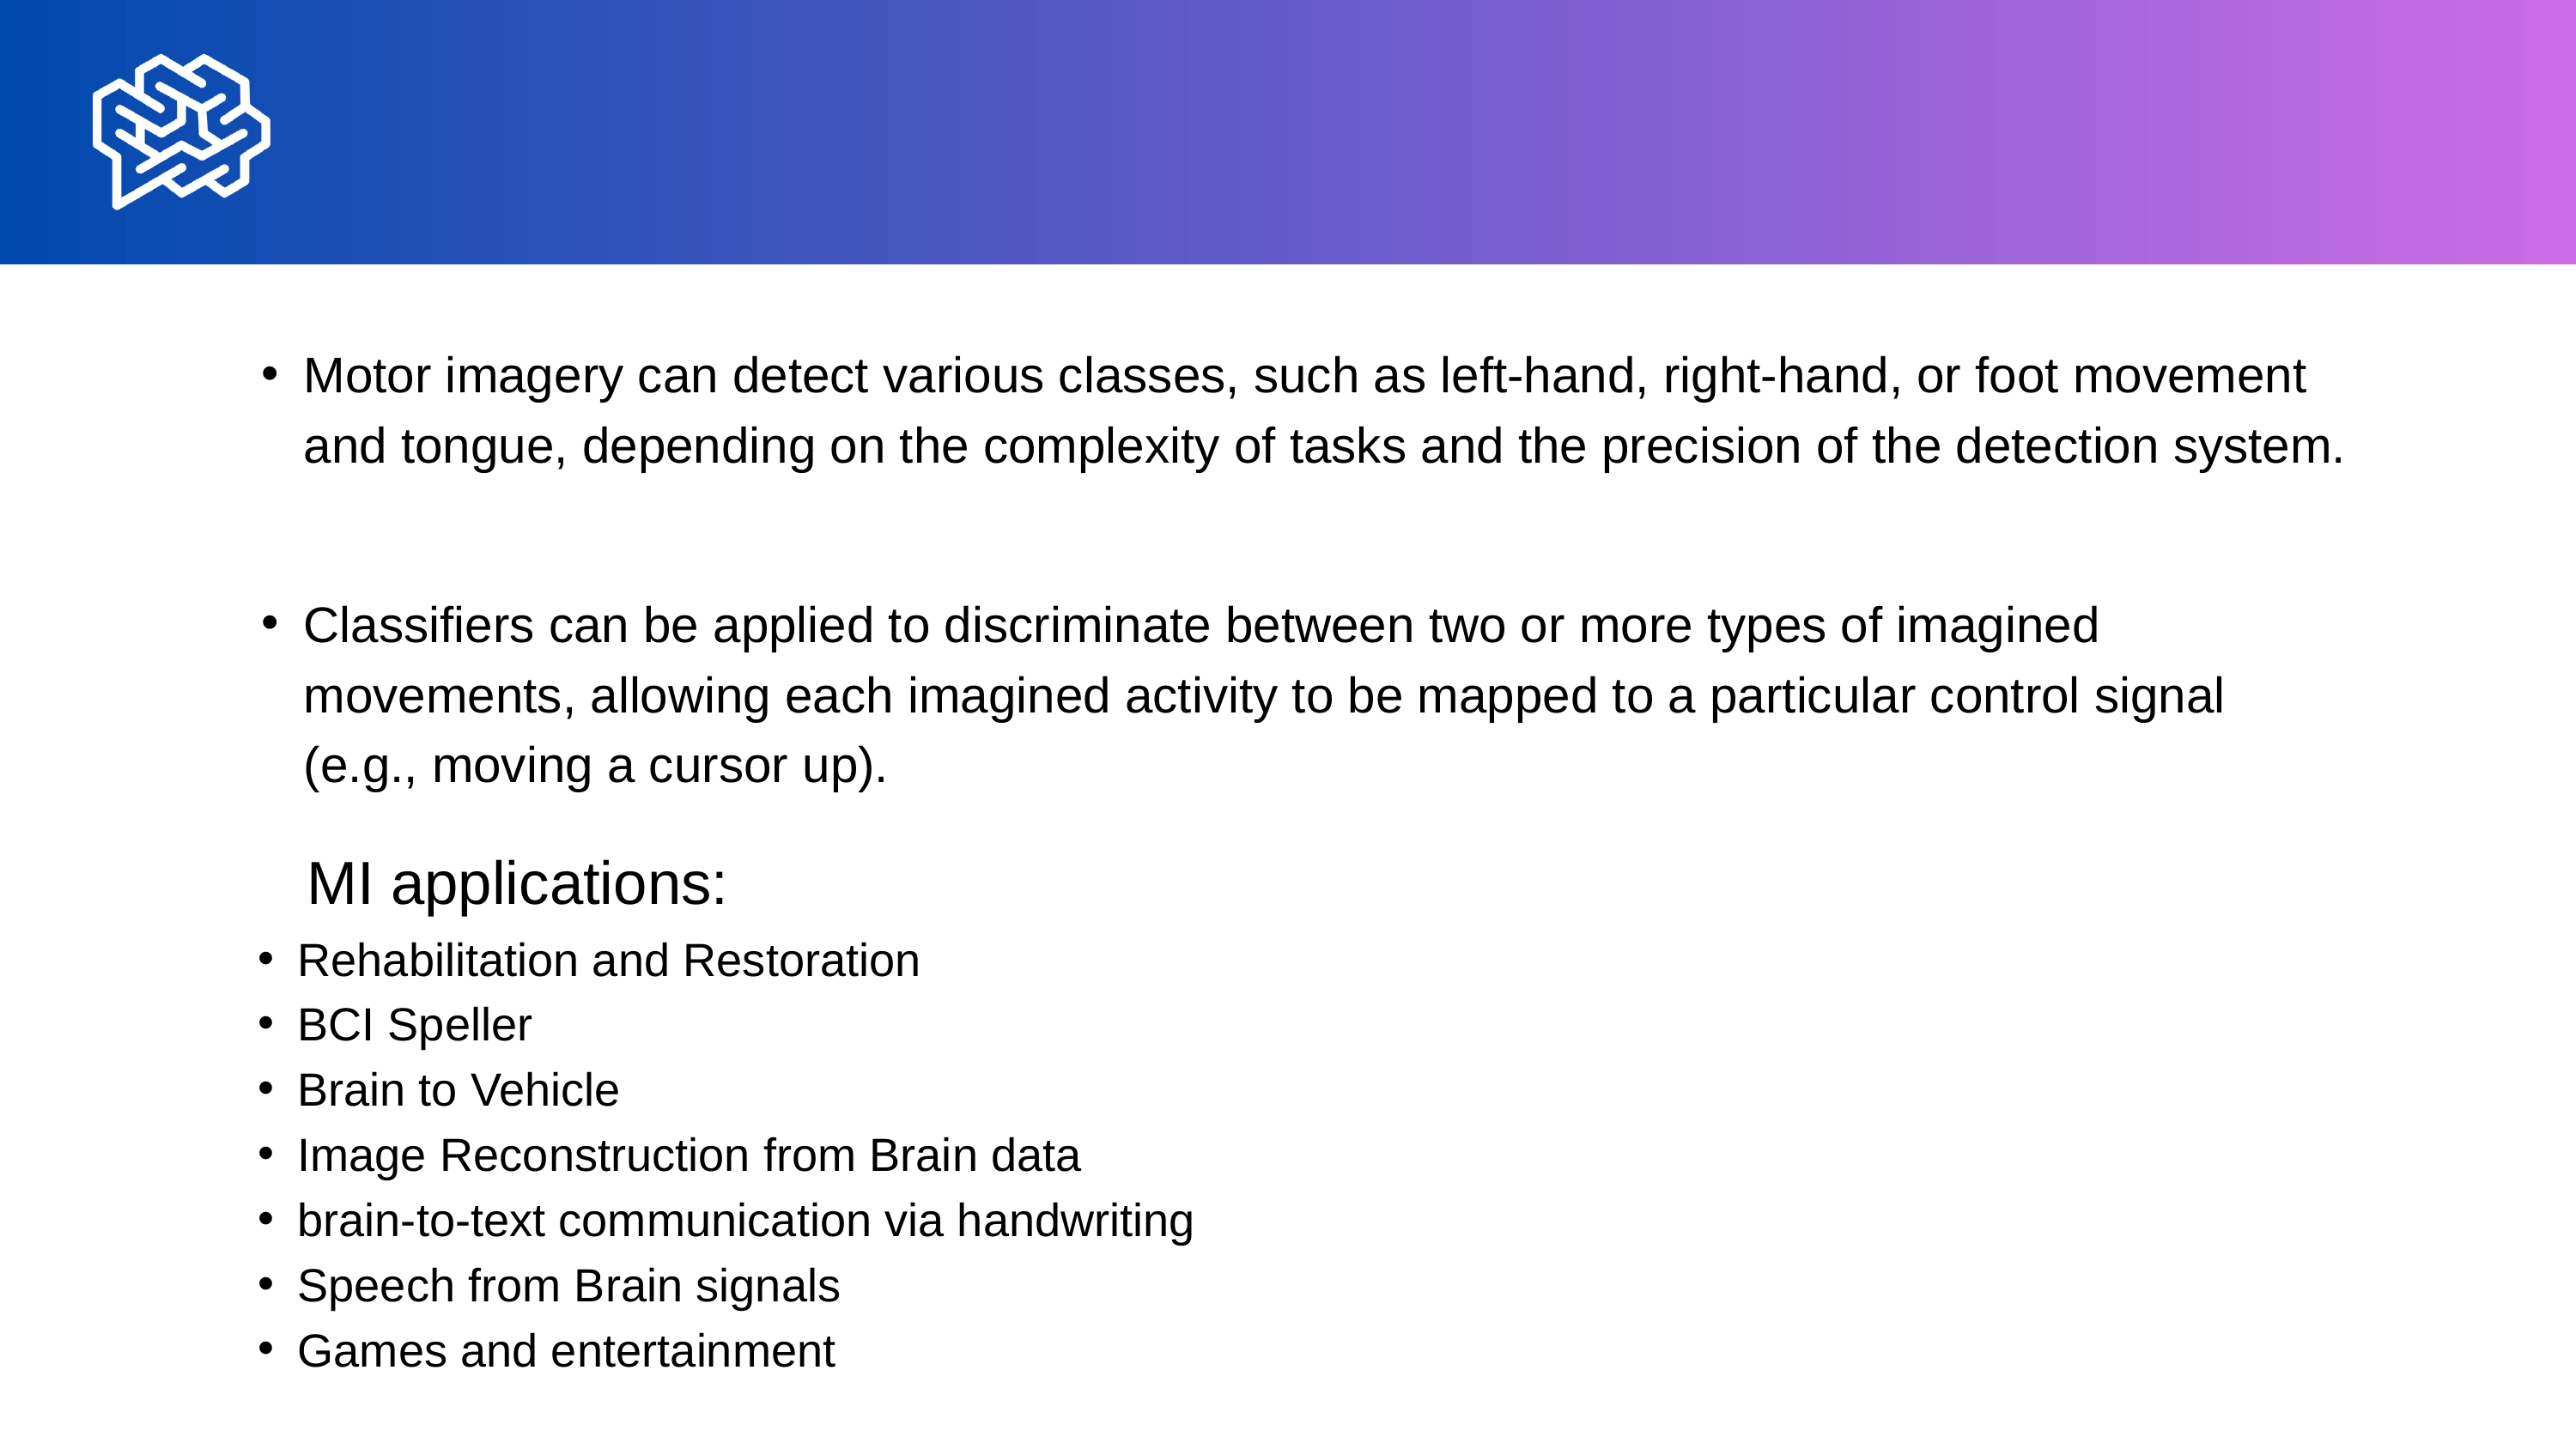

Motor imagery can detect various classes, such as left-hand, right-hand, or foot movement and tongue, depending on the complexity of tasks and the precision of the detection system.
Classifiers can be applied to discriminate between two or more types of imagined movements, allowing each imagined activity to be mapped to a particular control signal (e.g., moving a cursor up).
MI applications:
Rehabilitation and Restoration
BCI Speller
Brain to Vehicle
Image Reconstruction from Brain data
brain-to-text communication via handwriting
Speech from Brain signals
Games and entertainment